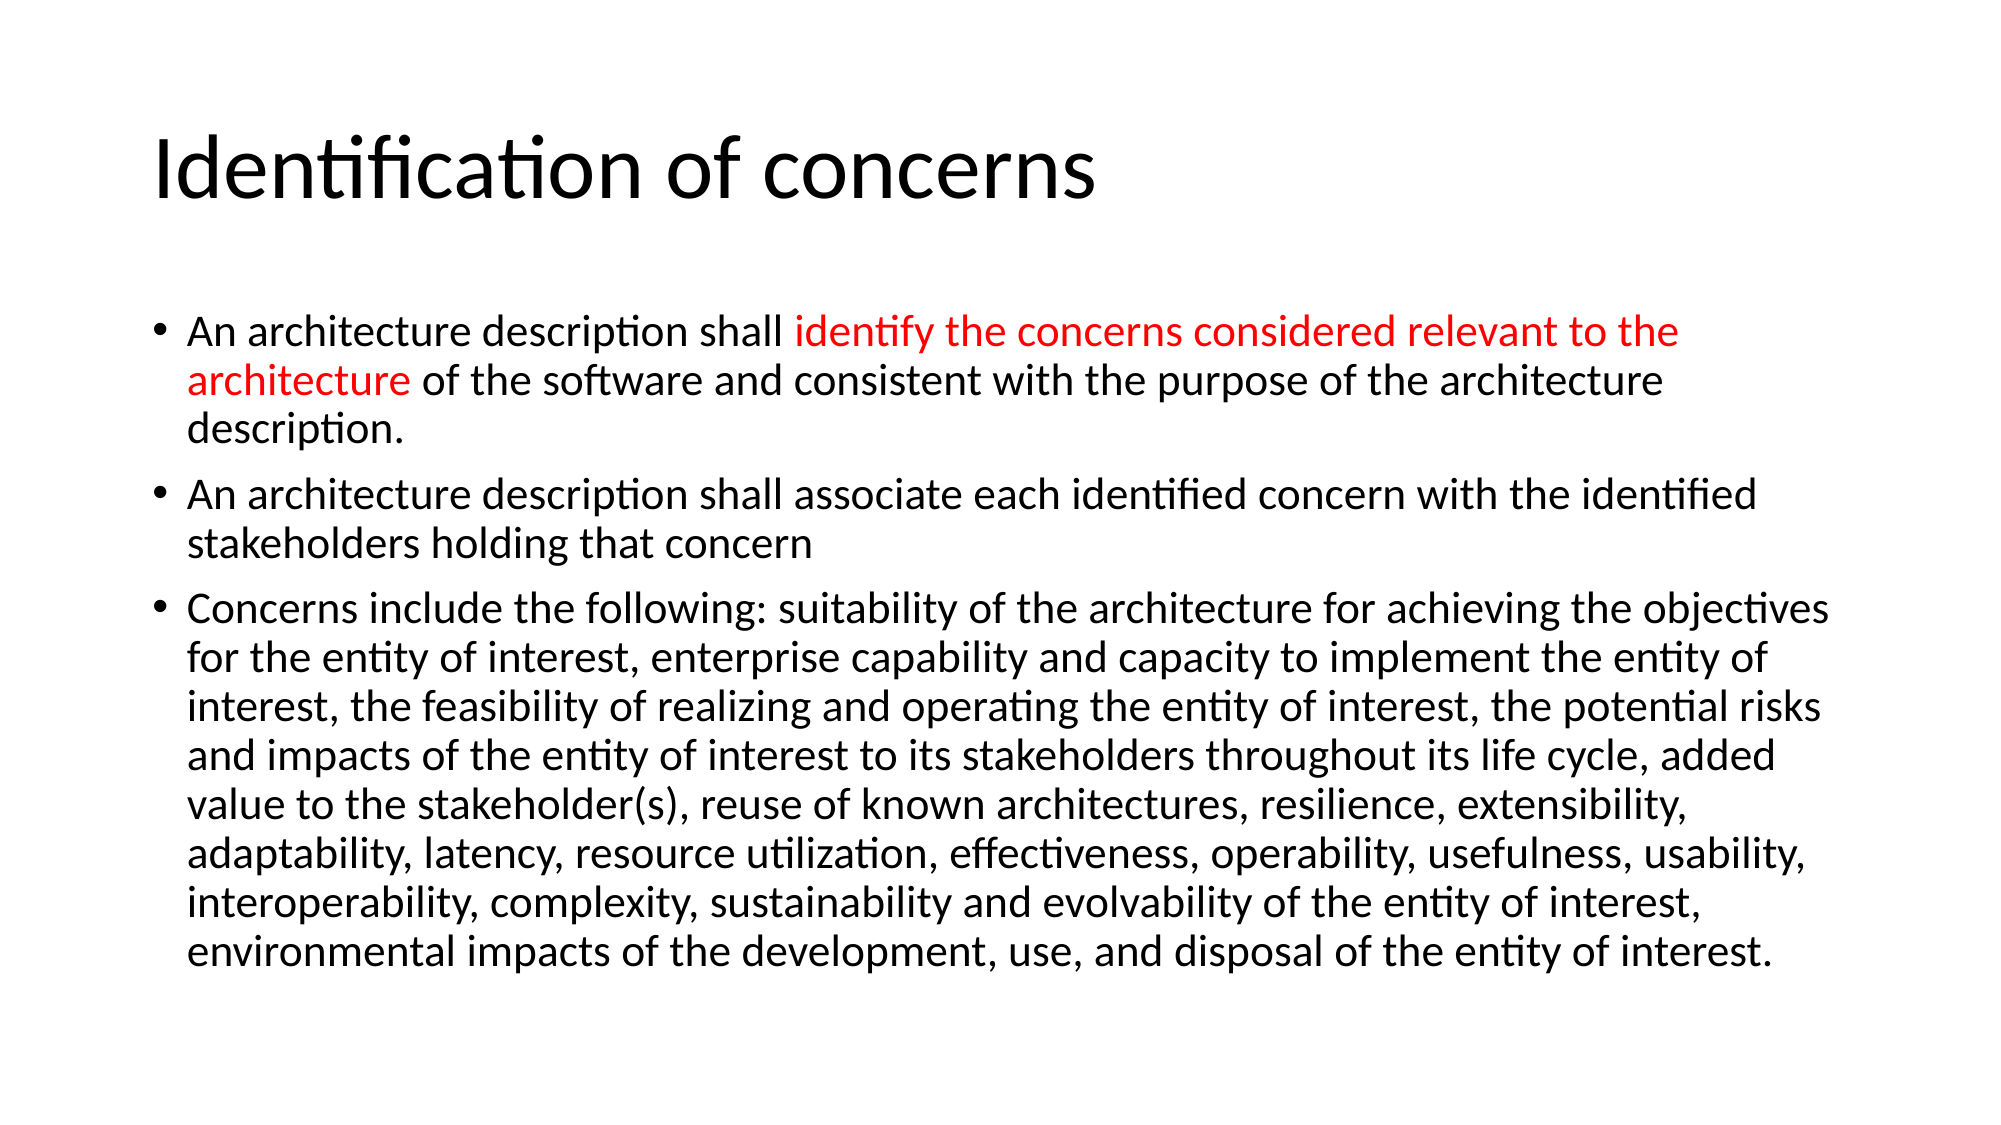

# Identification of concerns
An architecture description shall identify the concerns considered relevant to the architecture of the software and consistent with the purpose of the architecture description.
An architecture description shall associate each identified concern with the identified stakeholders holding that concern
Concerns include the following: suitability of the architecture for achieving the objectives for the entity of interest, enterprise capability and capacity to implement the entity of interest, the feasibility of realizing and operating the entity of interest, the potential risks and impacts of the entity of interest to its stakeholders throughout its life cycle, added value to the stakeholder(s), reuse of known architectures, resilience, extensibility, adaptability, latency, resource utilization, effectiveness, operability, usefulness, usability, interoperability, complexity, sustainability and evolvability of the entity of interest, environmental impacts of the development, use, and disposal of the entity of interest.